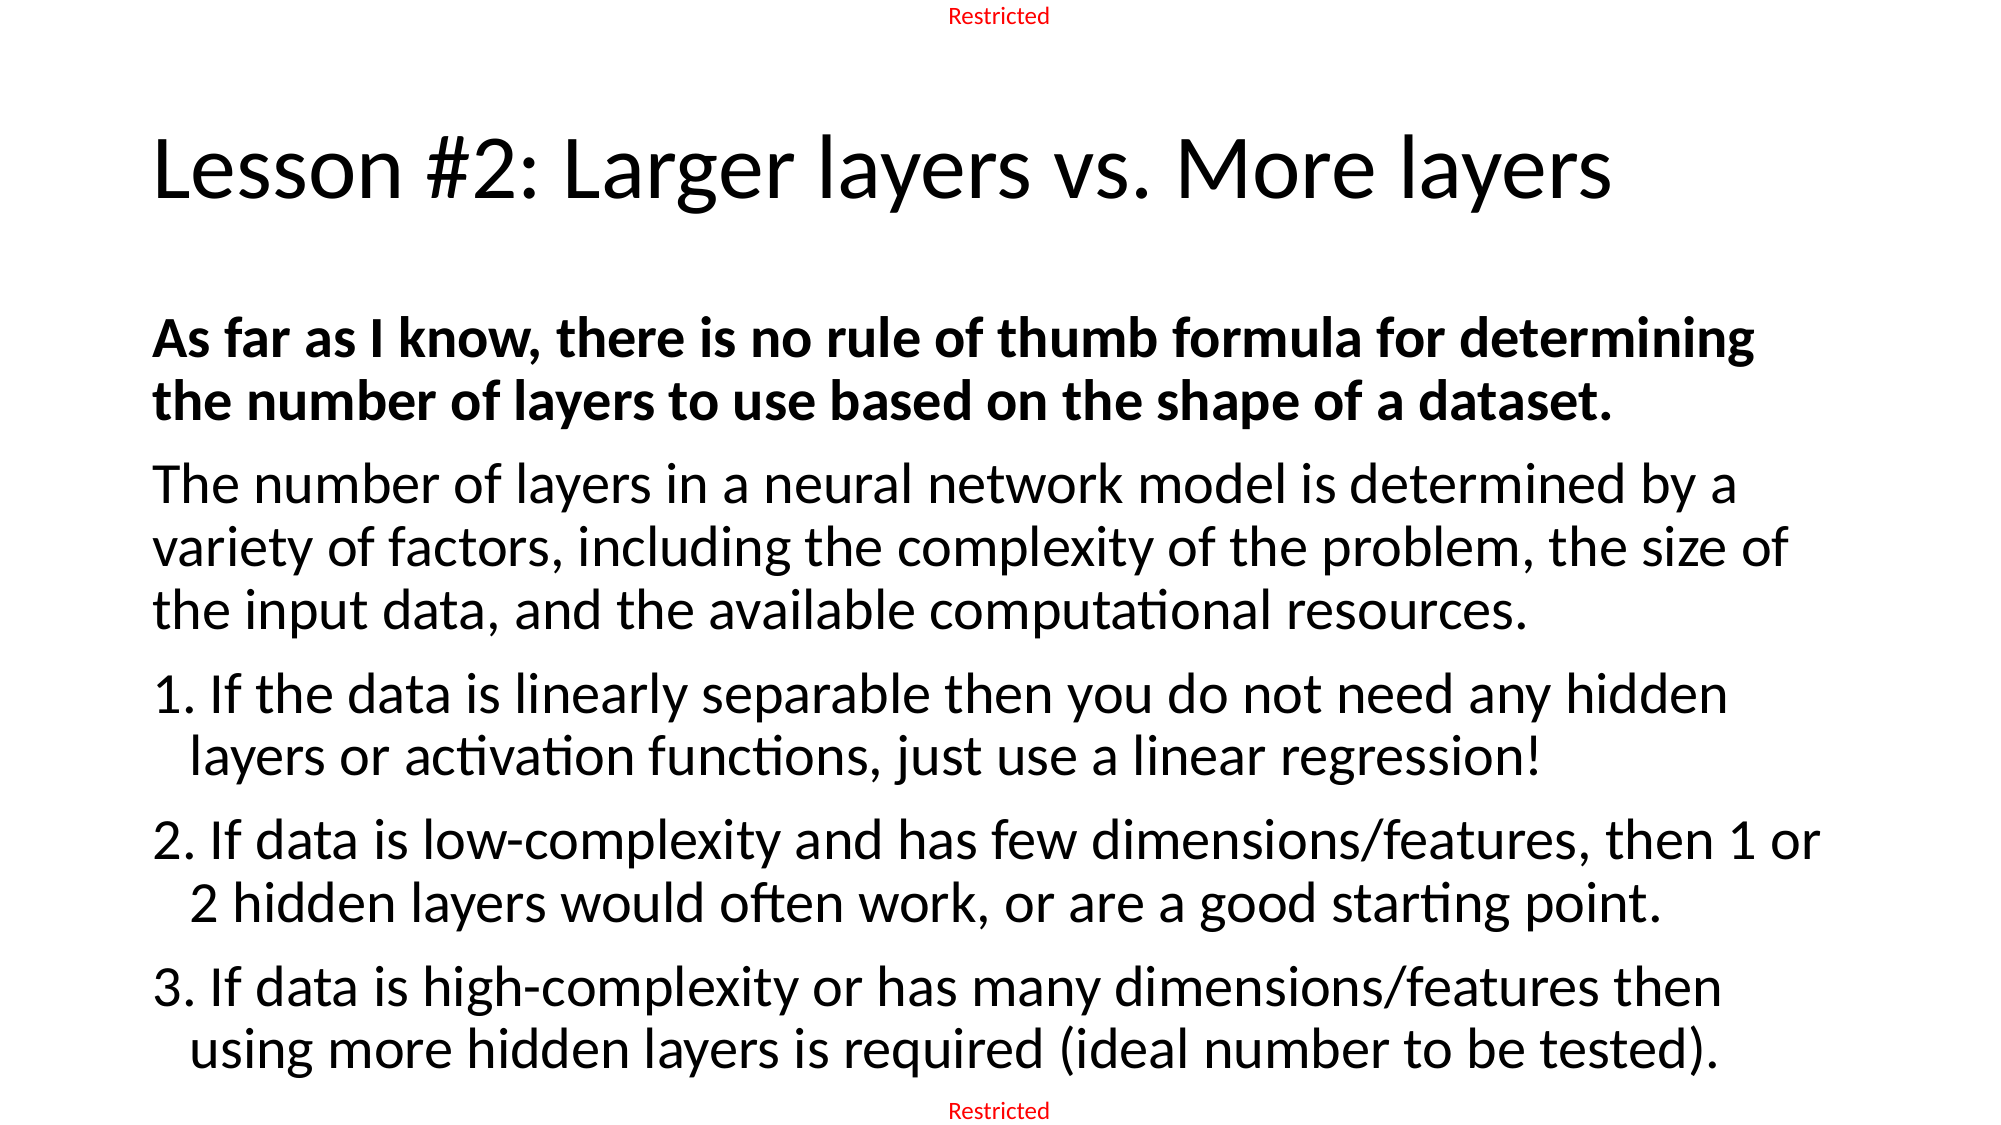

# Lesson #2: Larger layers vs. More layers
As far as I know, there is no rule of thumb formula for determining the number of layers to use based on the shape of a dataset.
The number of layers in a neural network model is determined by a variety of factors, including the complexity of the problem, the size of the input data, and the available computational resources.
 If the data is linearly separable then you do not need any hidden layers or activation functions, just use a linear regression!
 If data is low-complexity and has few dimensions/features, then 1 or 2 hidden layers would often work, or are a good starting point.
 If data is high-complexity or has many dimensions/features then using more hidden layers is required (ideal number to be tested).